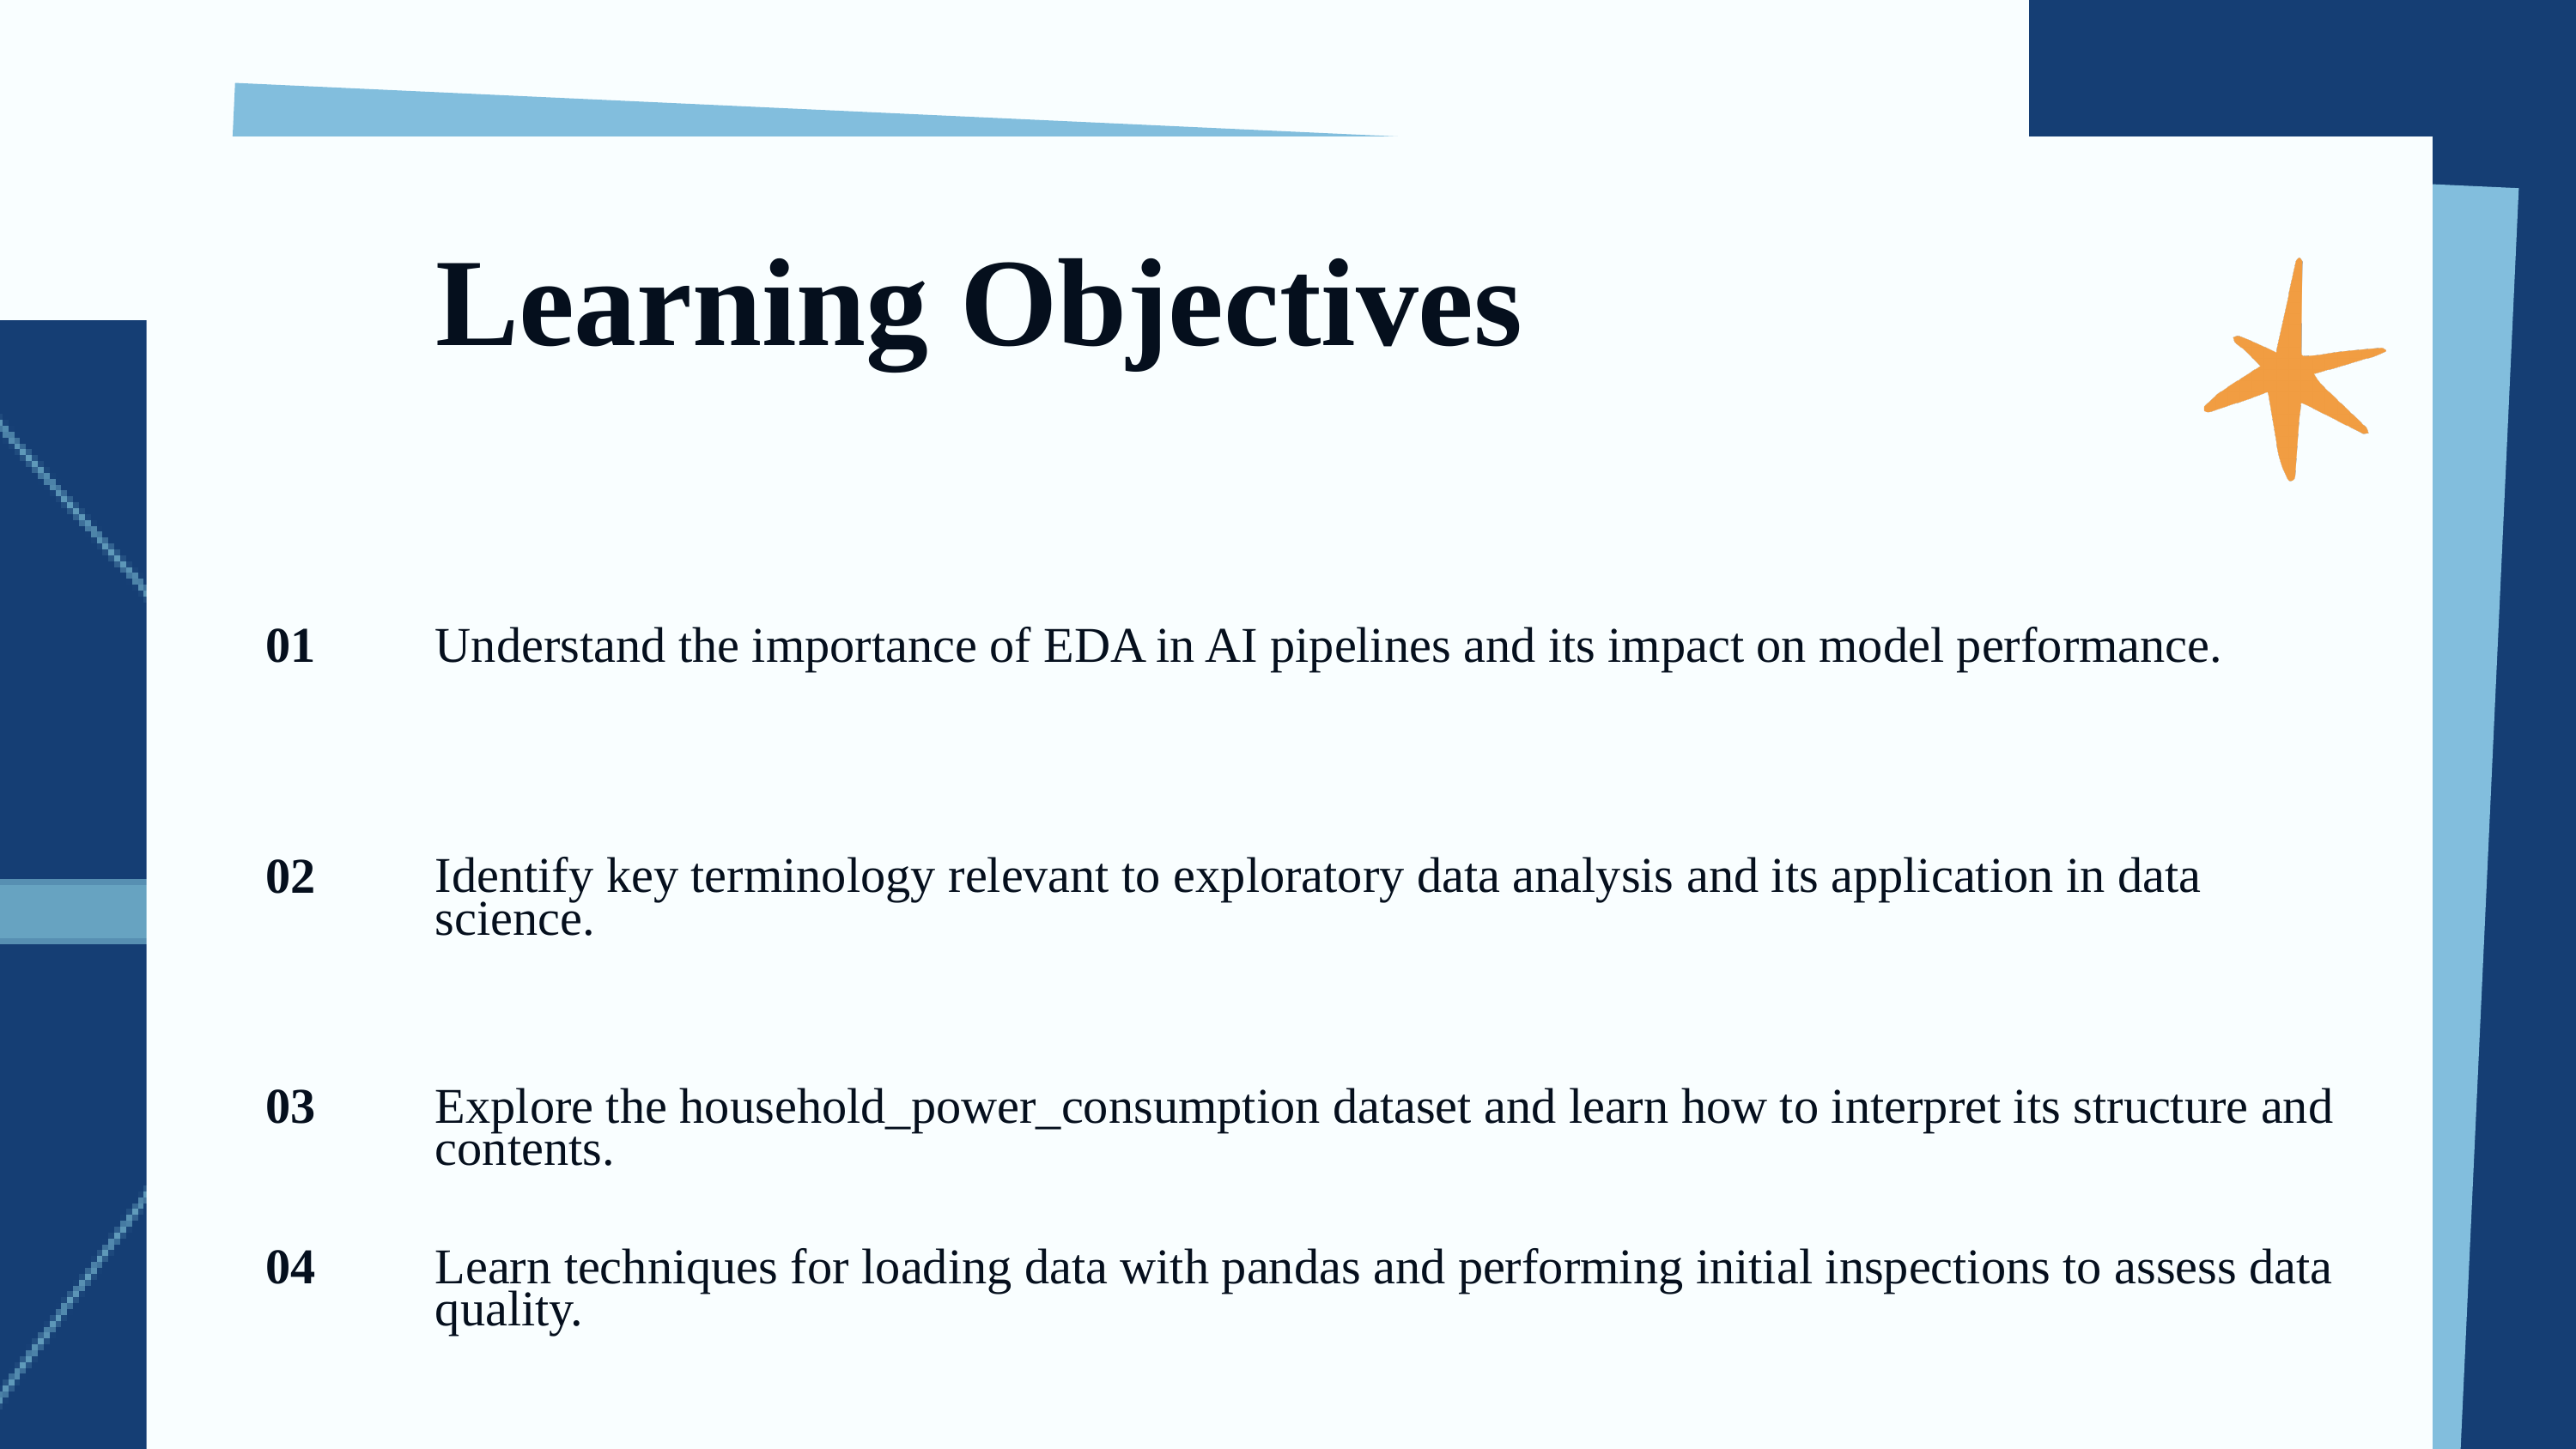

Learning Objectives

01
Understand the importance of EDA in AI pipelines and its impact on model performance.
02
Identify key terminology relevant to exploratory data analysis and its application in data science.
03
Explore the household_power_consumption dataset and learn how to interpret its structure and contents.
04
Learn techniques for loading data with pandas and performing initial inspections to assess data quality.